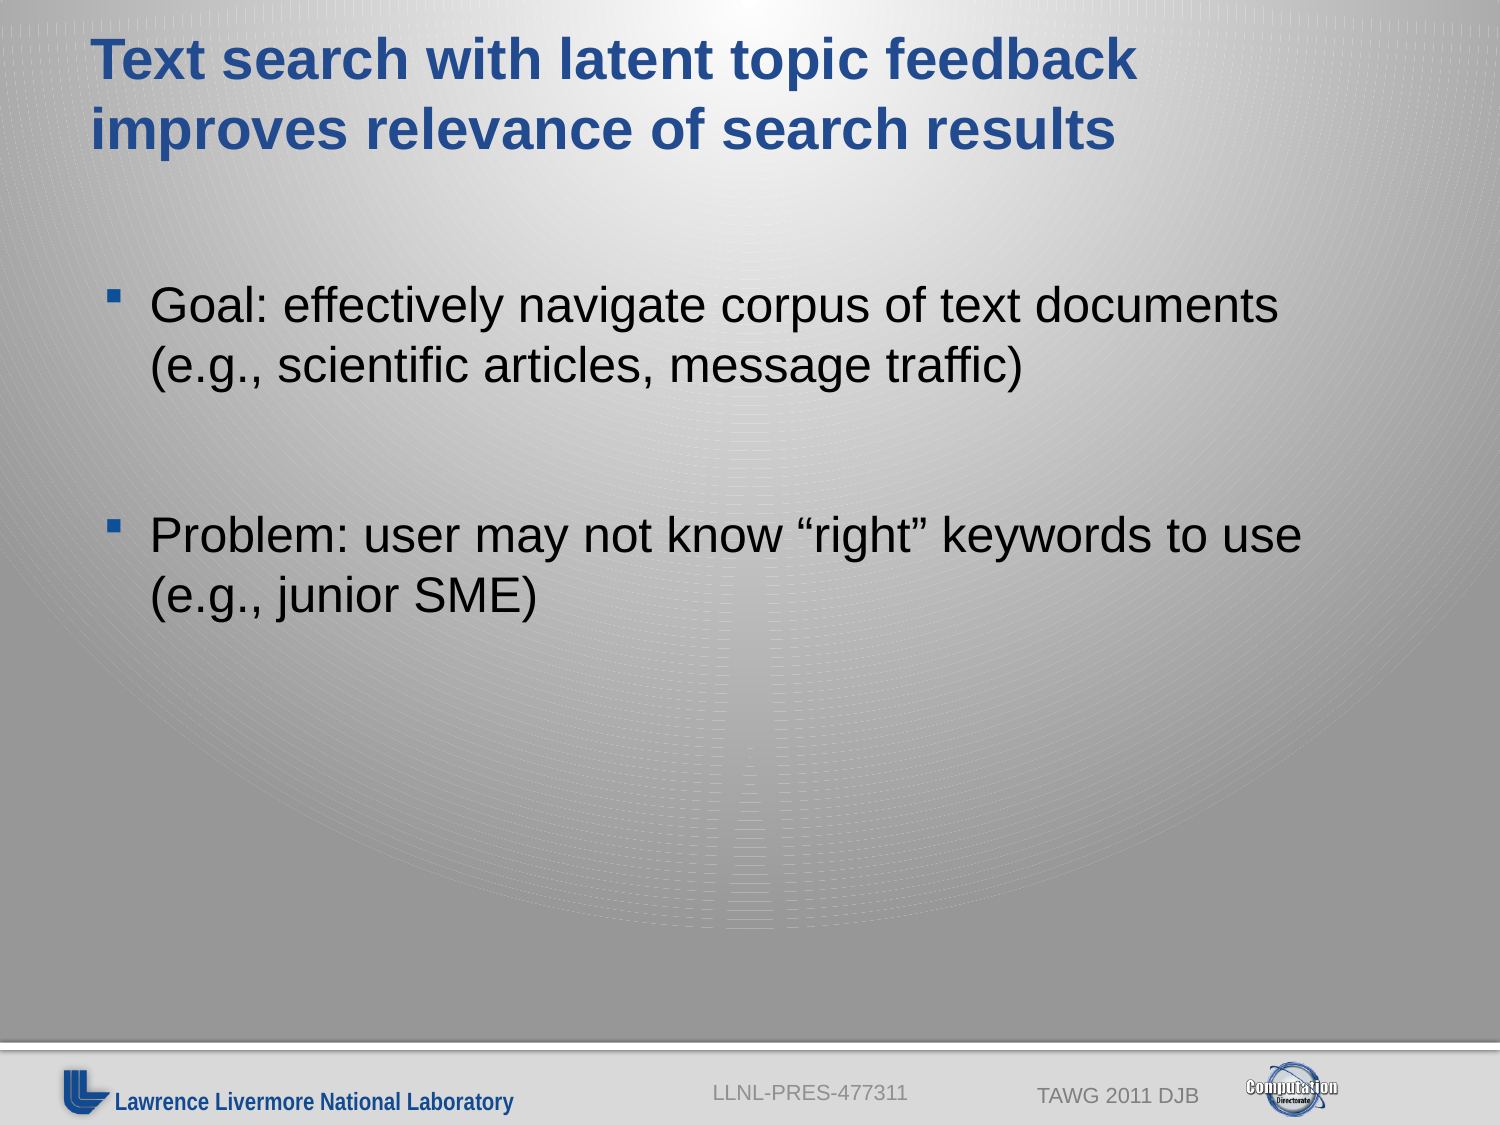

# Text search with latent topic feedback improves relevance of search results
Goal: effectively navigate corpus of text documents
(e.g., scientific articles, message traffic)

Problem: user may not know “right” keywords to use
(e.g., junior SME)